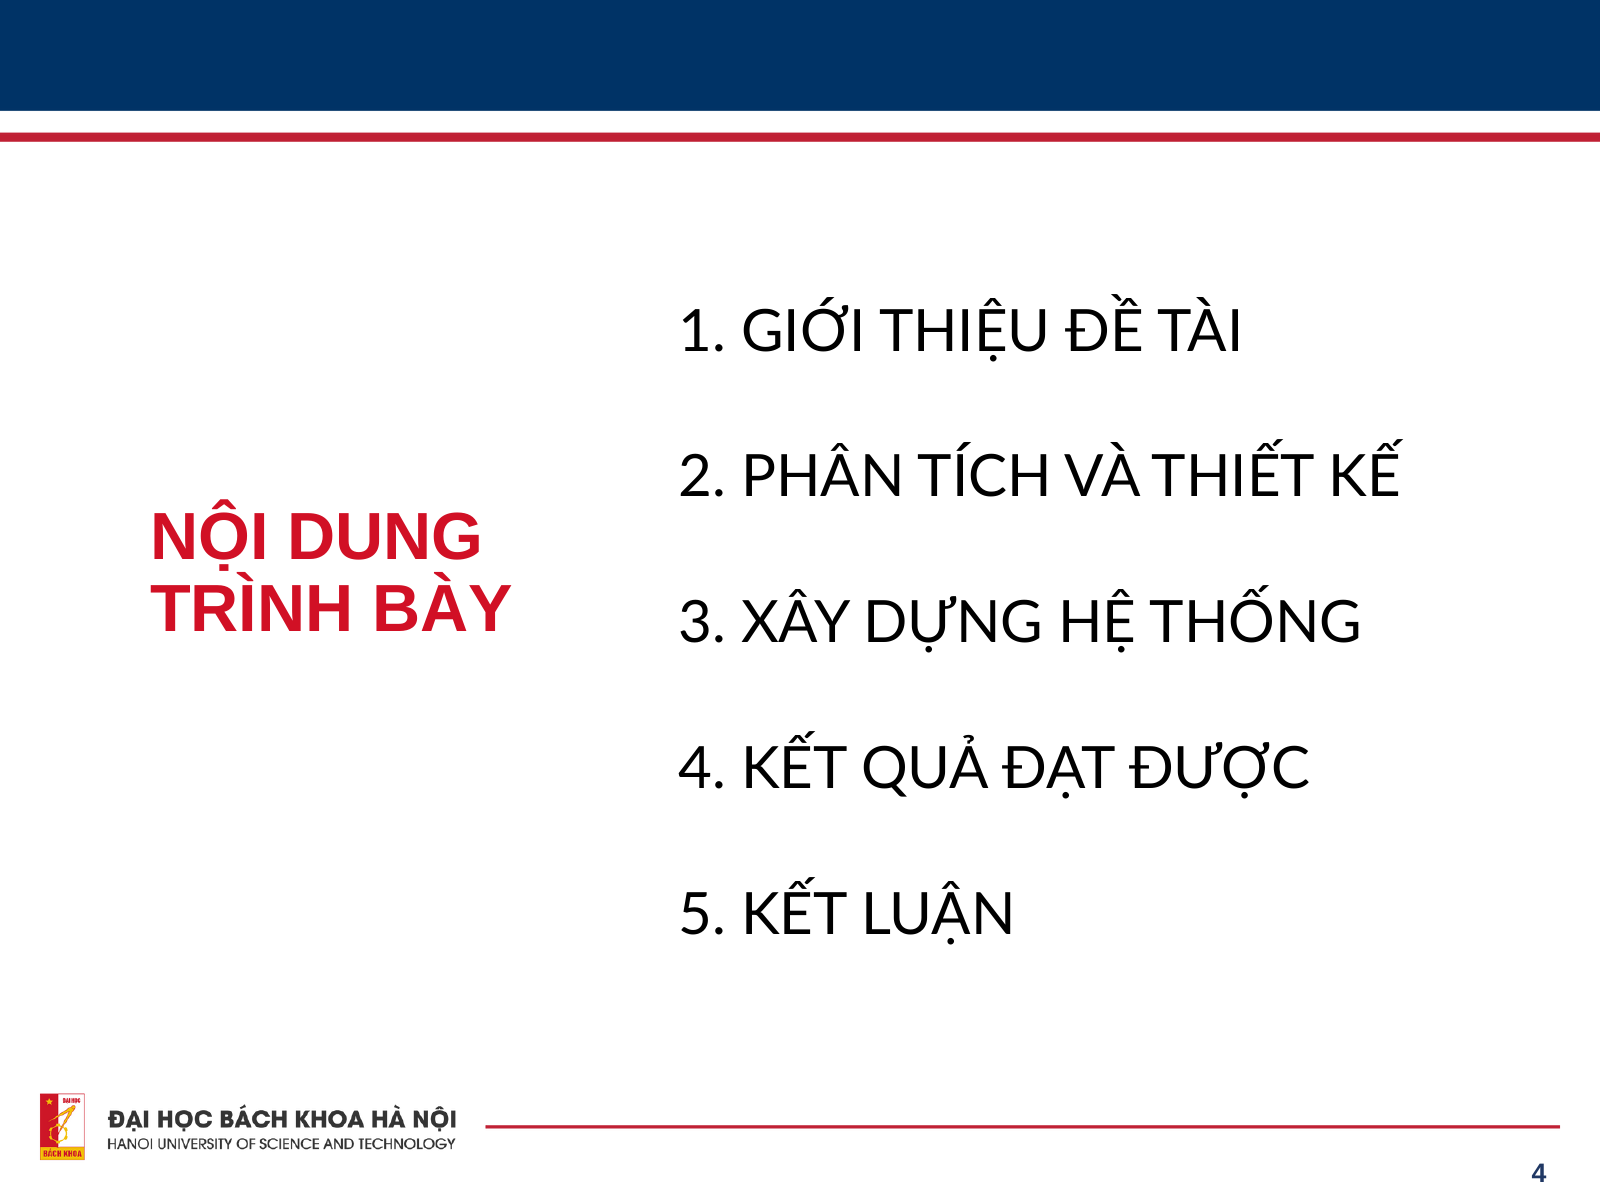

GIỚI THIỆU ĐỀ TÀI
 PHÂN TÍCH VÀ THIẾT KẾ
 XÂY DỰNG HỆ THỐNG
 KẾT QUẢ ĐẠT ĐƯỢC
 KẾT LUẬN
NỘI DUNG TRÌNH BÀY
4